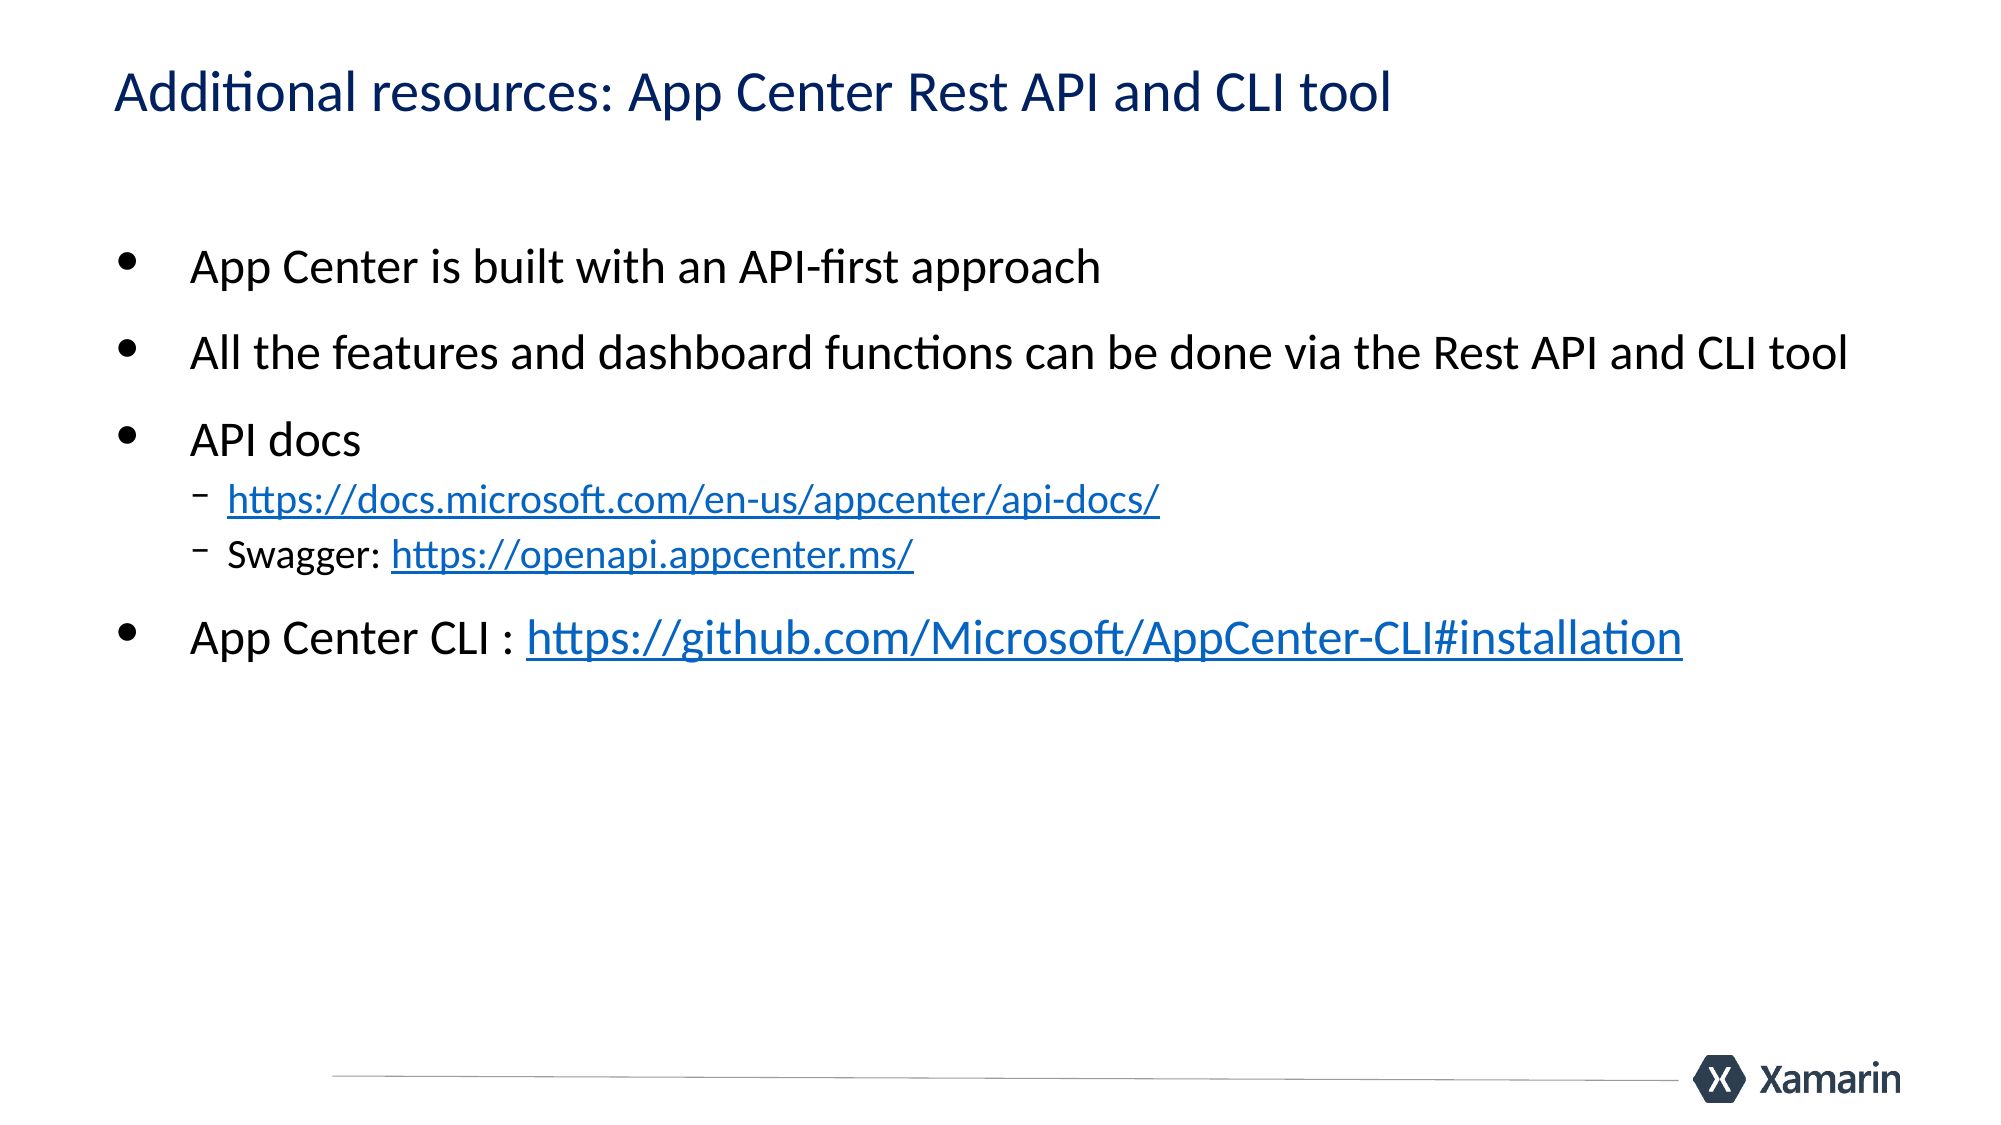

# Additional resources: App Center Rest API and CLI tool
App Center is built with an API-first approach
All the features and dashboard functions can be done via the Rest API and CLI tool
API docs
https://docs.microsoft.com/en-us/appcenter/api-docs/
Swagger: https://openapi.appcenter.ms/
App Center CLI : https://github.com/Microsoft/AppCenter-CLI#installation